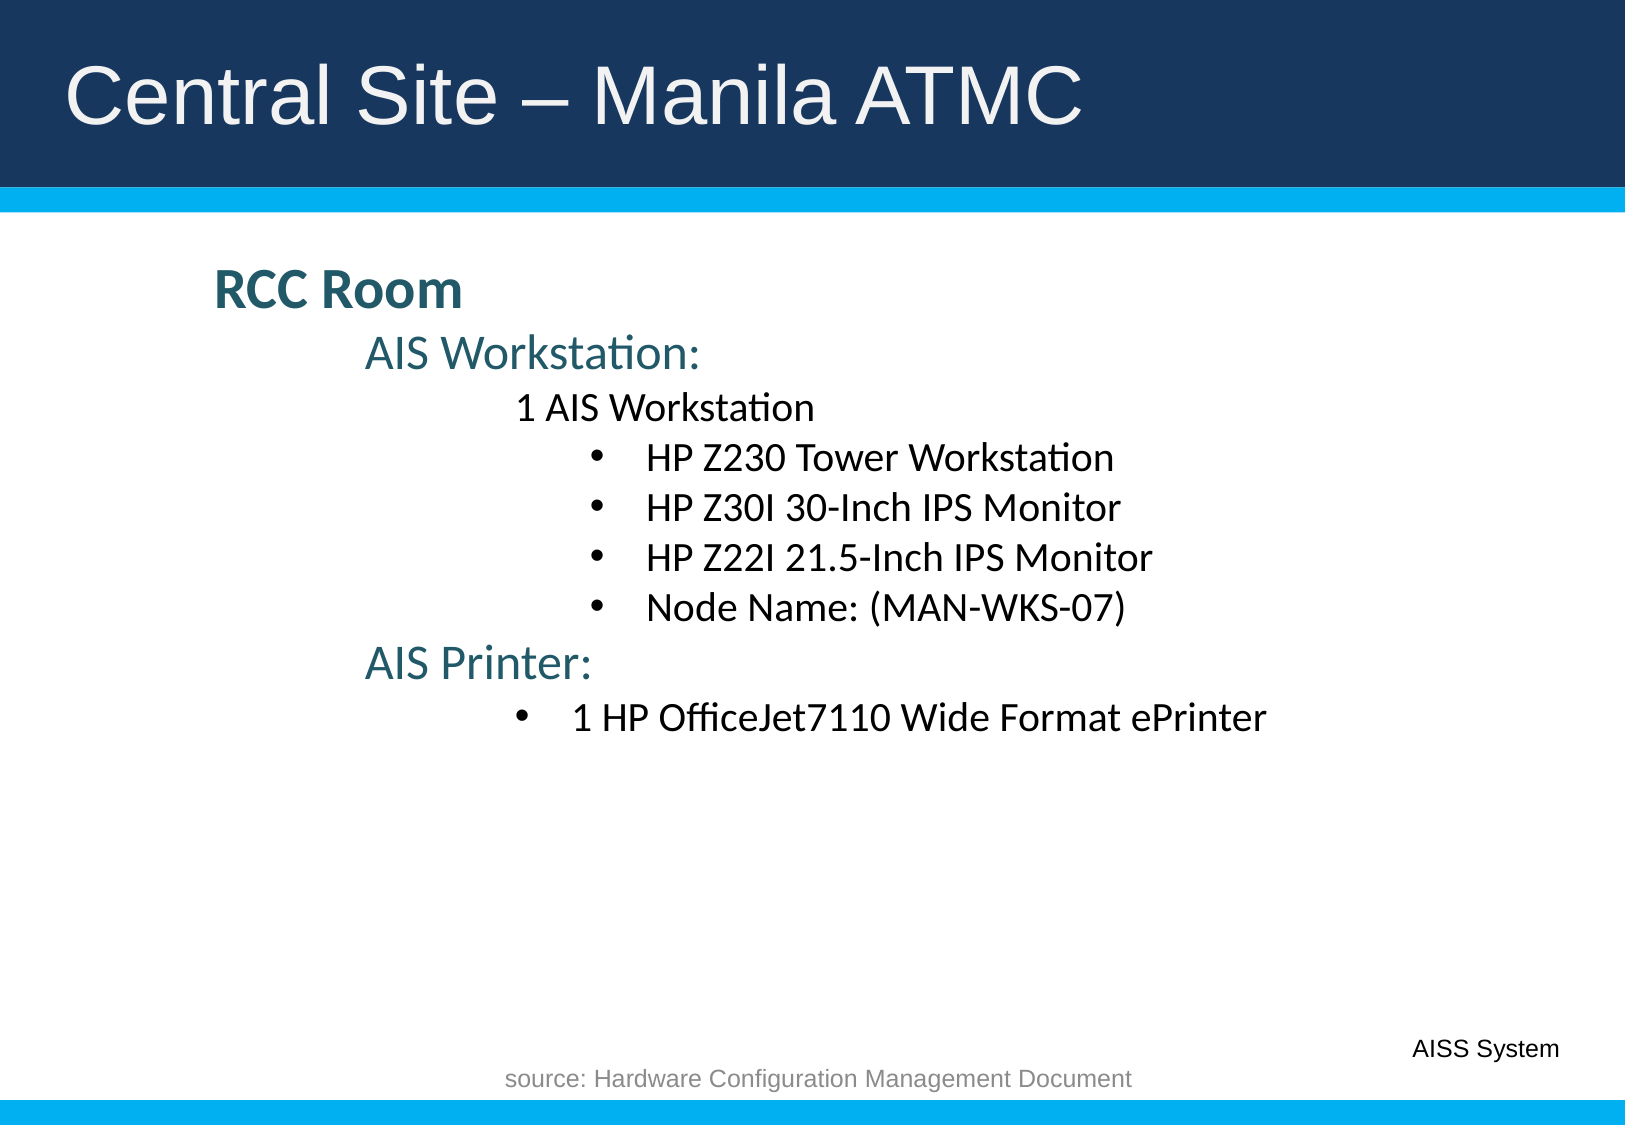

Central Site – Manila ATMC

Title

	RCC Room
		AIS Workstation:
			1 AIS Workstation
HP Z230 Tower Workstation
HP Z30I 30-Inch IPS Monitor
HP Z22I 21.5-Inch IPS Monitor
Node Name: (MAN-WKS-07)
		AIS Printer:
1 HP OfficeJet7110 Wide Format ePrinter

AISS System
source: Hardware Configuration Management Document